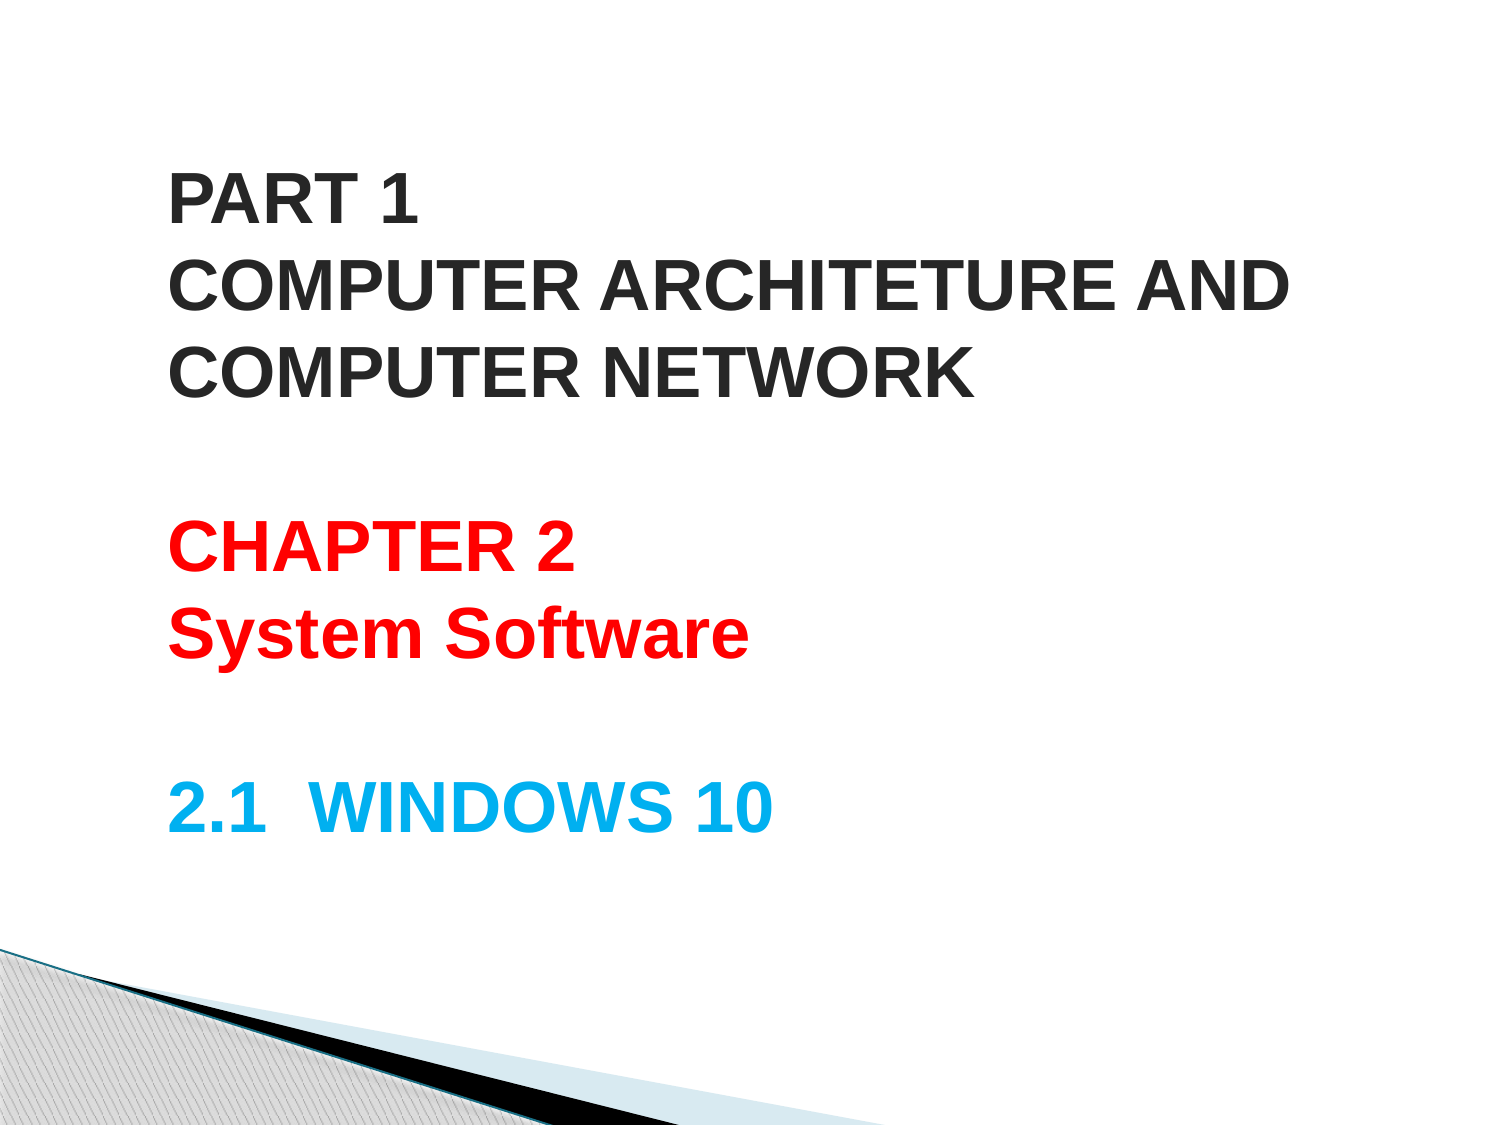

# PART 1 COMPUTER ARCHITETURE AND COMPUTER NETWORK CHAPTER 2 System Software 2.1  WINDOWS 10